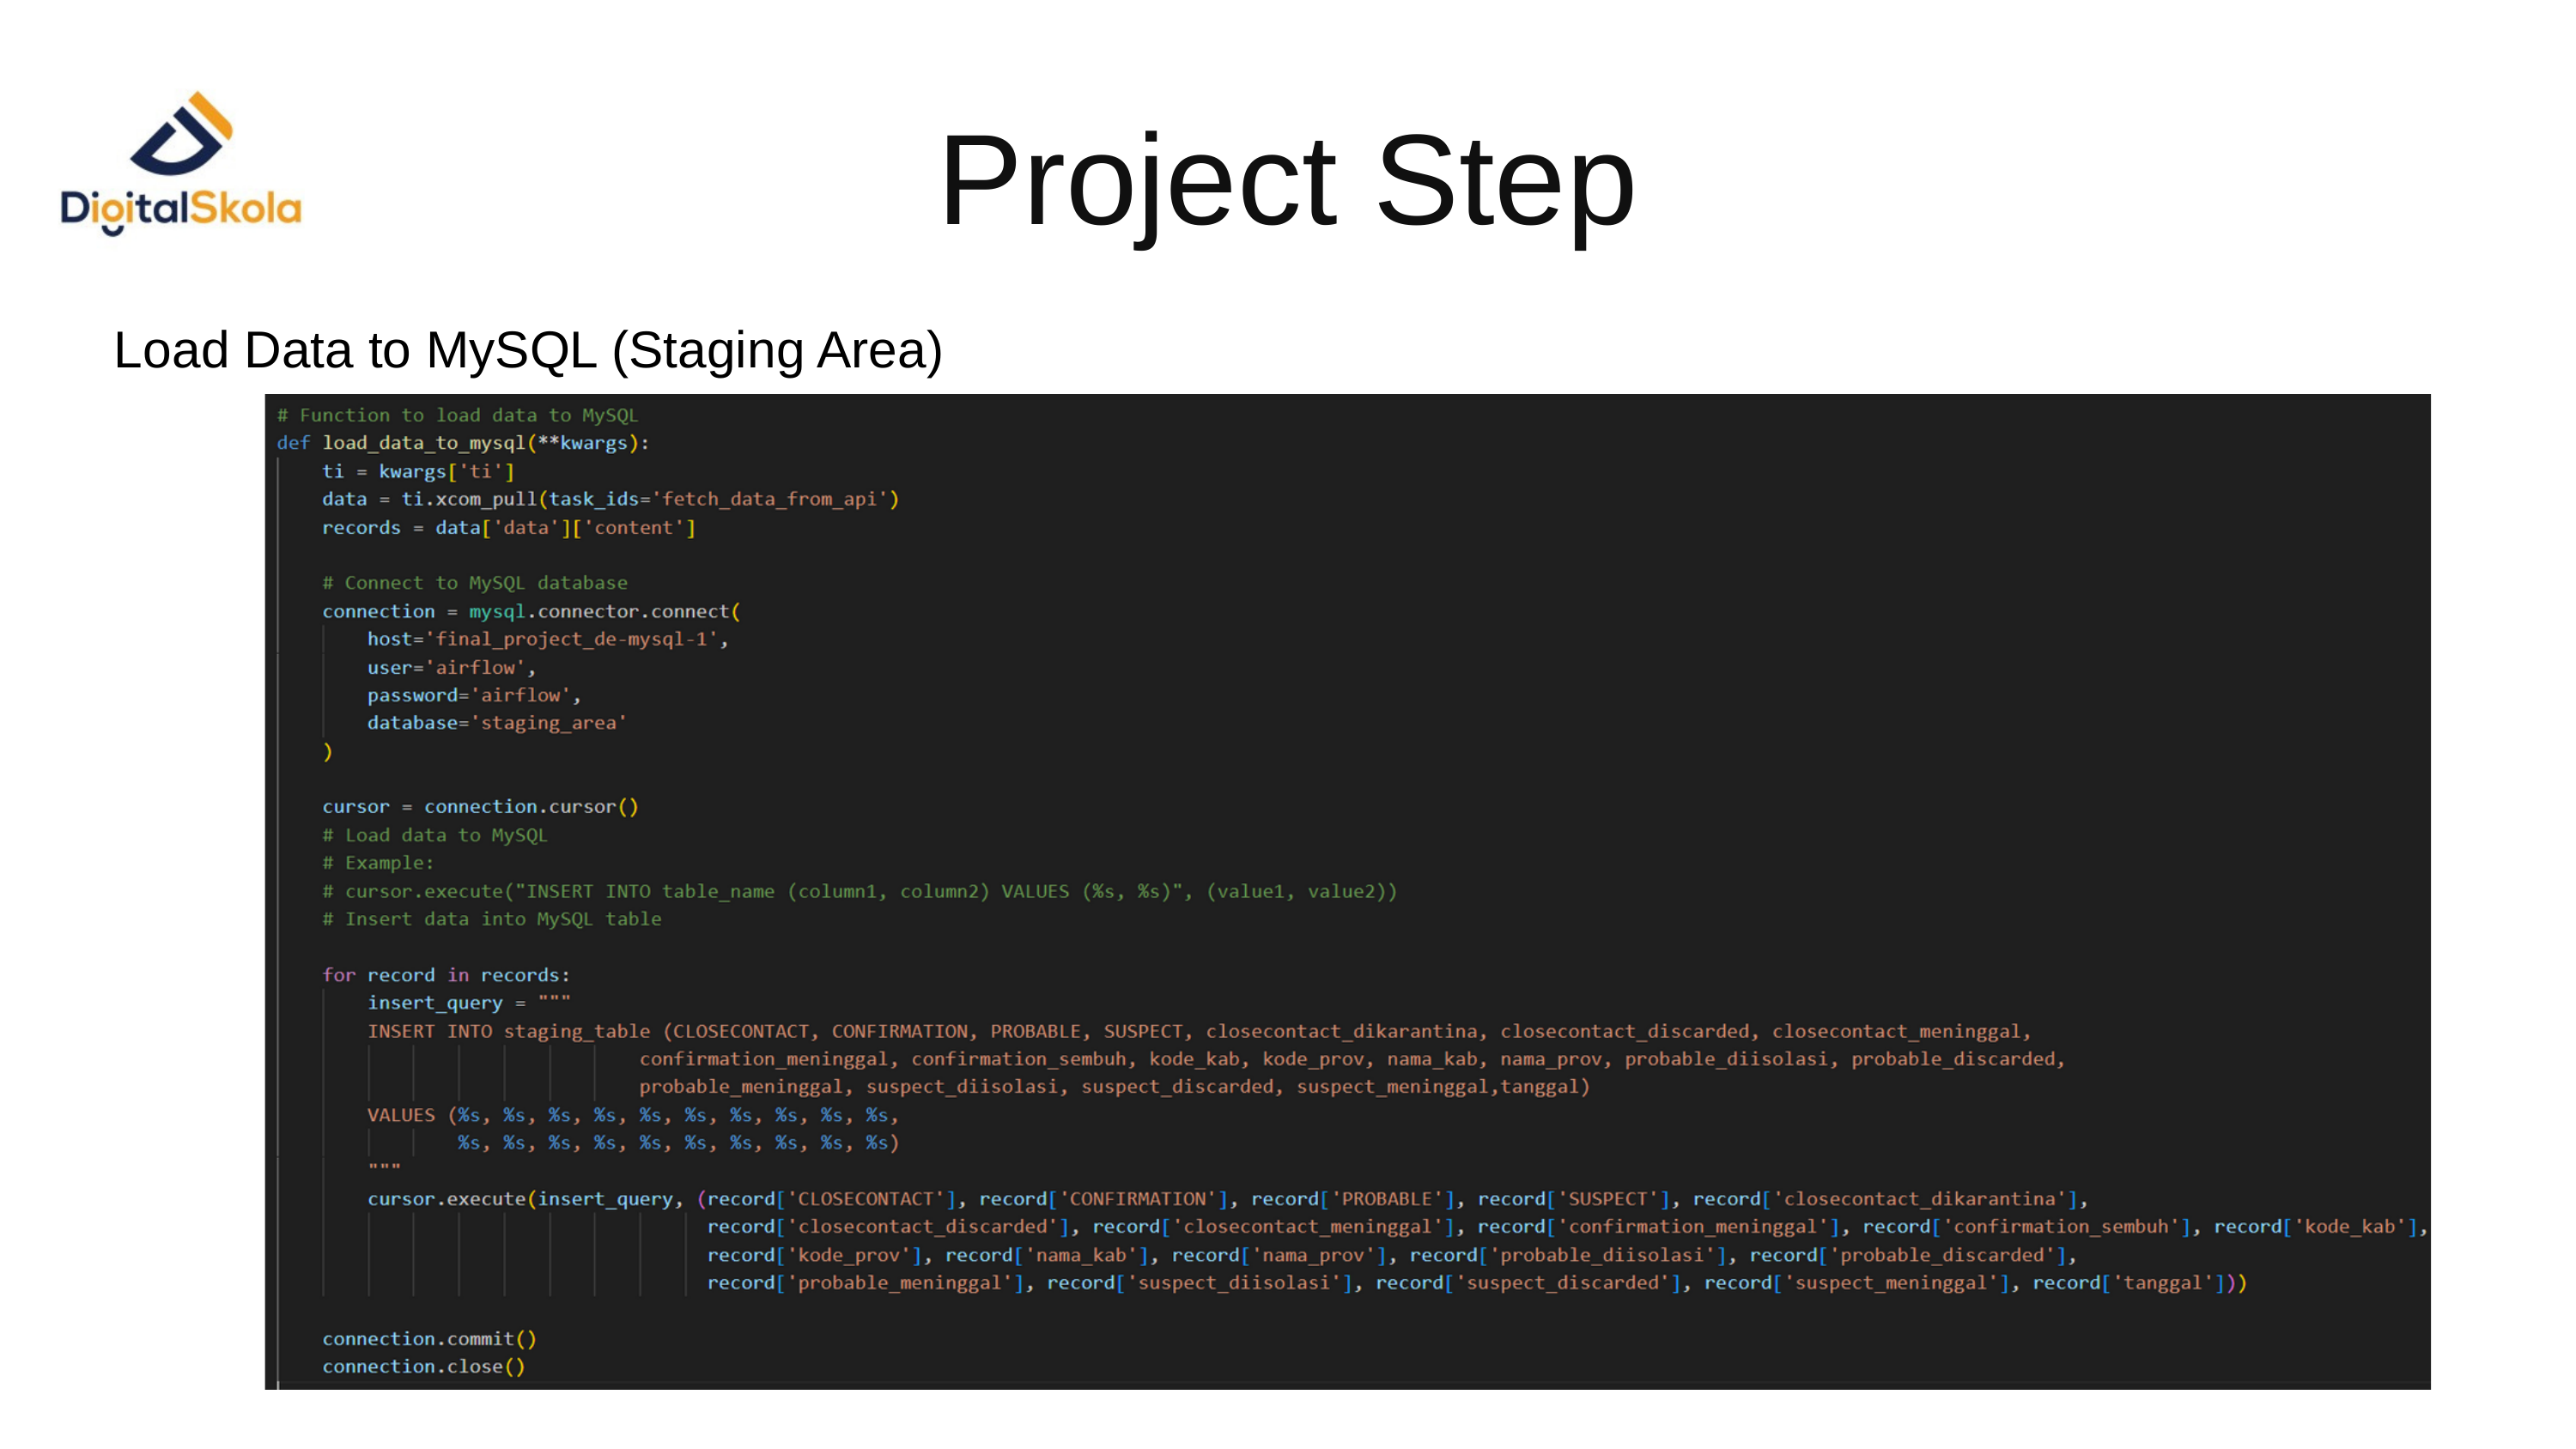

Project Step
Load Data to MySQL (Staging Area)